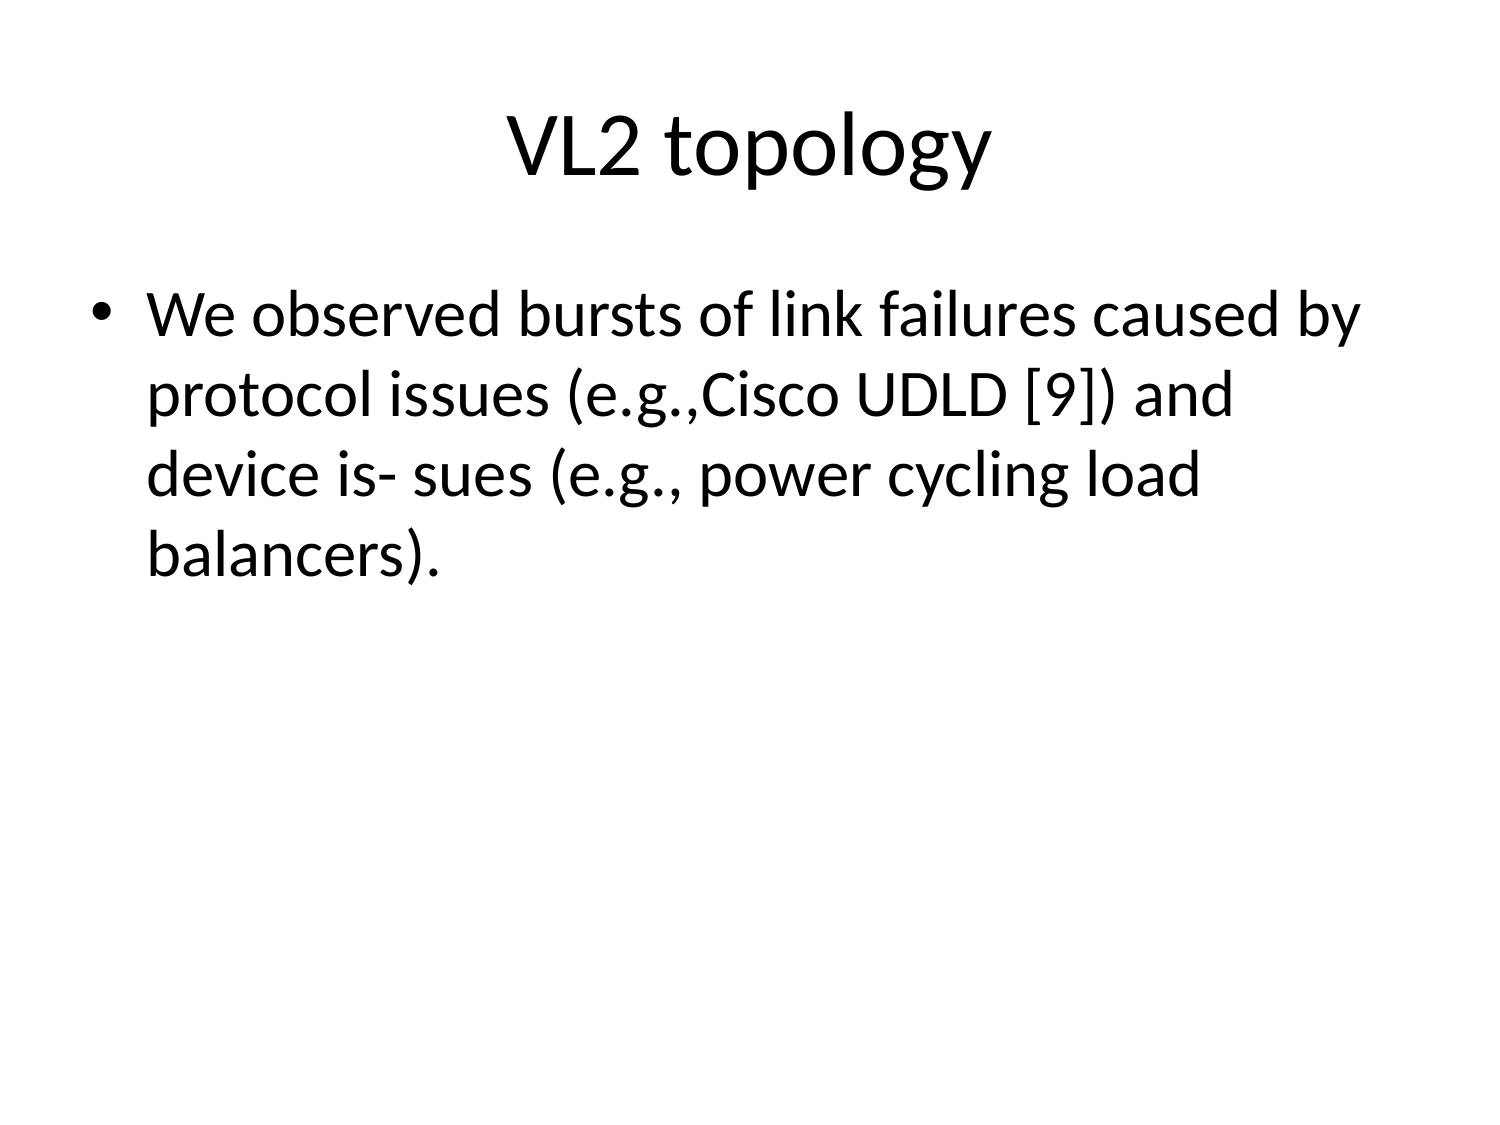

# VL2 topology
We observed bursts of link failures caused by protocol issues (e.g.,Cisco UDLD [9]) and device is- sues (e.g., power cycling load balancers).